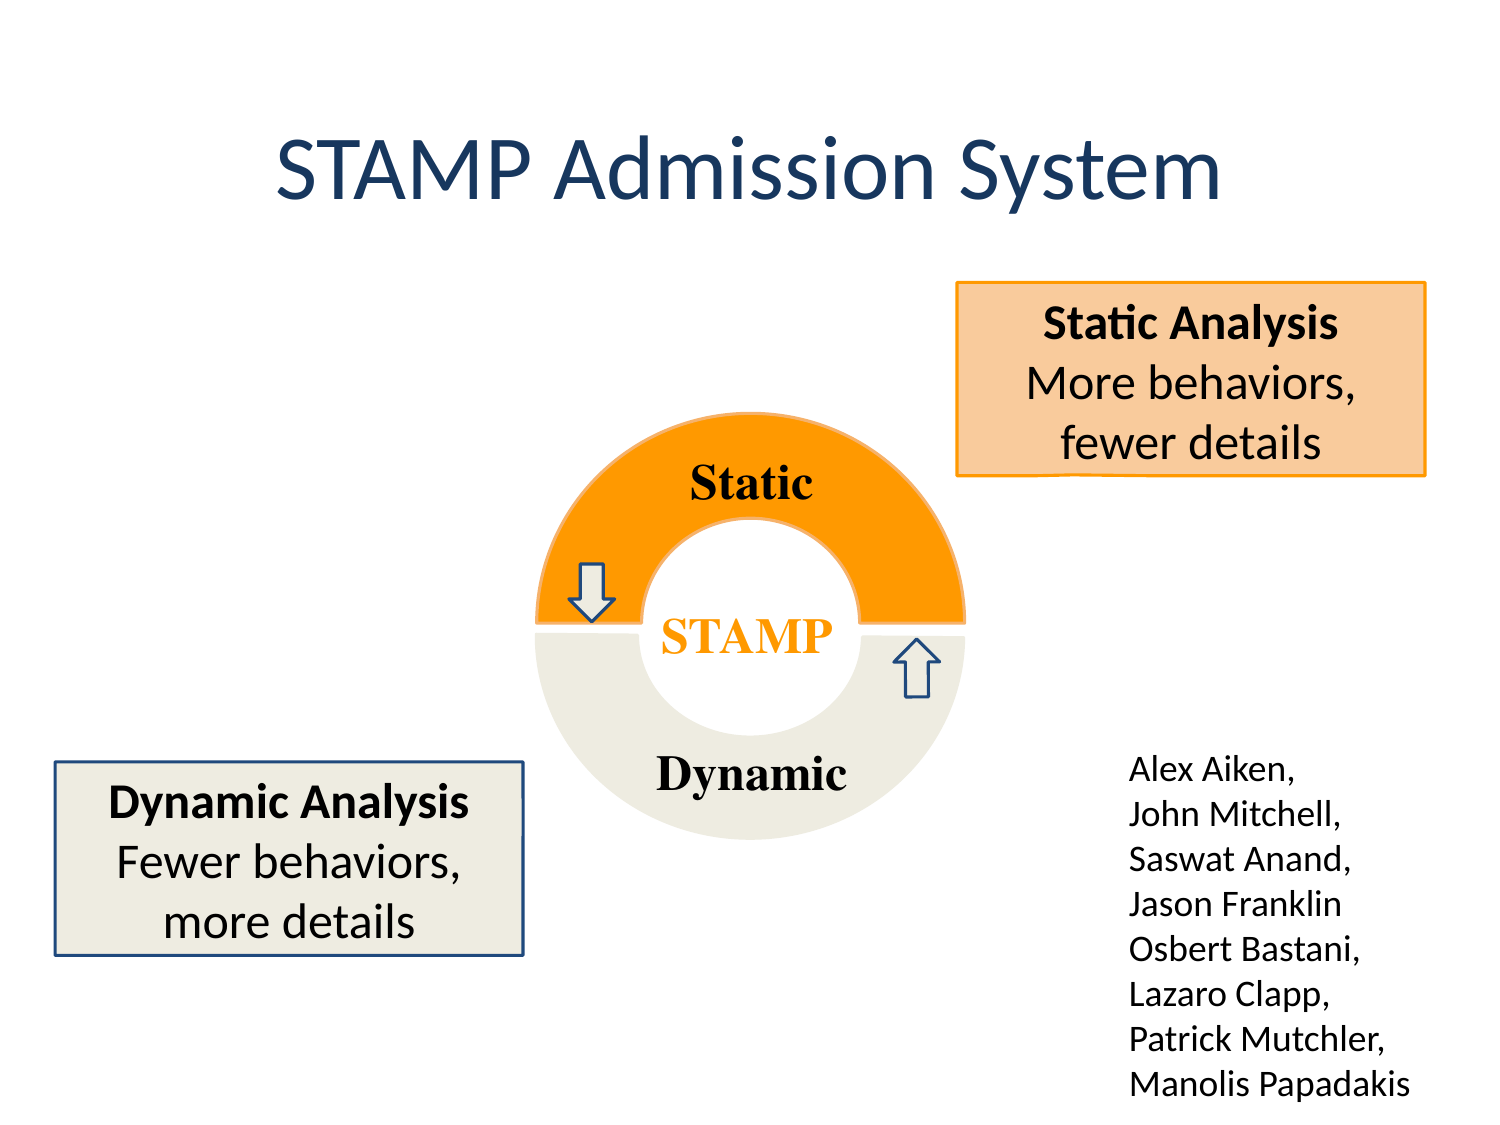

# STAMP Admission System
Static Analysis
More behaviors, fewer details

Static

STAMP

Dynamic
Alex Aiken,
John Mitchell,
Saswat Anand,
Jason Franklin
Osbert Bastani,
Lazaro Clapp,
Patrick Mutchler,
Manolis Papadakis
Dynamic Analysis
Fewer behaviors, more details